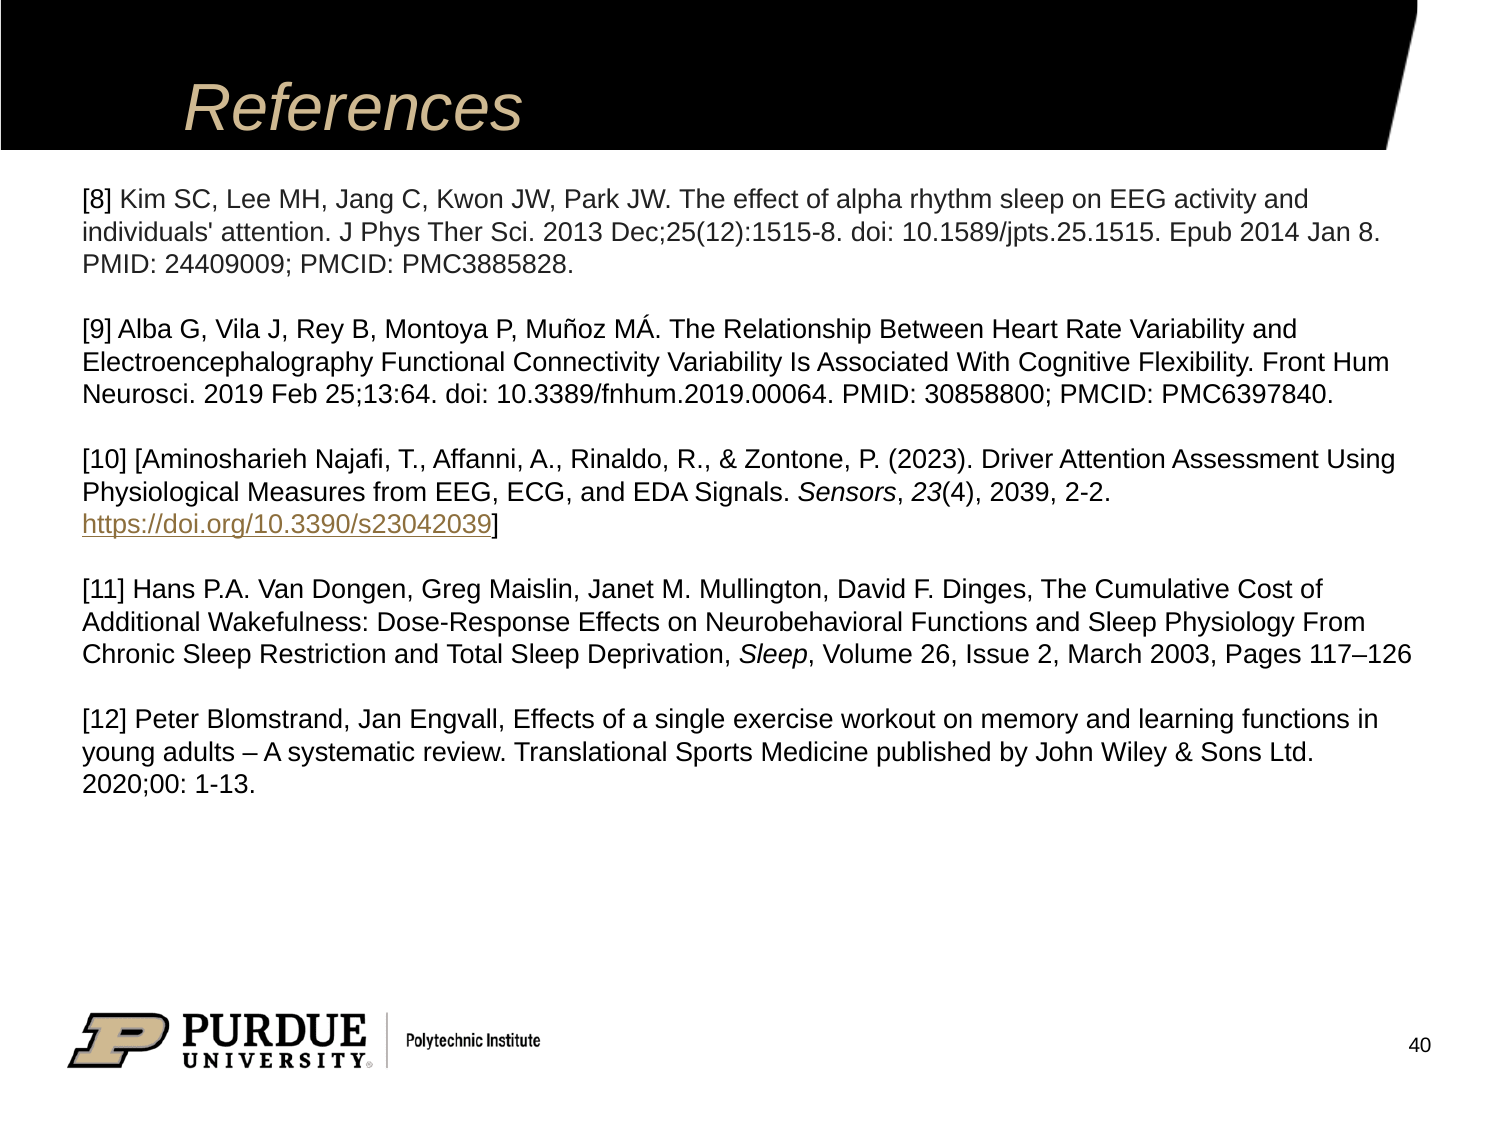

# References
[8] Kim SC, Lee MH, Jang C, Kwon JW, Park JW. The effect of alpha rhythm sleep on EEG activity and individuals' attention. J Phys Ther Sci. 2013 Dec;25(12):1515-8. doi: 10.1589/jpts.25.1515. Epub 2014 Jan 8. PMID: 24409009; PMCID: PMC3885828.

[9] Alba G, Vila J, Rey B, Montoya P, Muñoz MÁ. The Relationship Between Heart Rate Variability and Electroencephalography Functional Connectivity Variability Is Associated With Cognitive Flexibility. Front Hum Neurosci. 2019 Feb 25;13:64. doi: 10.3389/fnhum.2019.00064. PMID: 30858800; PMCID: PMC6397840.

[10] [Aminosharieh Najafi, T., Affanni, A., Rinaldo, R., & Zontone, P. (2023). Driver Attention Assessment Using Physiological Measures from EEG, ECG, and EDA Signals. Sensors, 23(4), 2039, 2-2. https://doi.org/10.3390/s23042039]

[11] Hans P.A. Van Dongen, Greg Maislin, Janet M. Mullington, David F. Dinges, The Cumulative Cost of Additional Wakefulness: Dose-Response Effects on Neurobehavioral Functions and Sleep Physiology From Chronic Sleep Restriction and Total Sleep Deprivation, Sleep, Volume 26, Issue 2, March 2003, Pages 117–126

[12] Peter Blomstrand, Jan Engvall, Effects of a single exercise workout on memory and learning functions in young adults – A systematic review. Translational Sports Medicine published by John Wiley & Sons Ltd. 2020;00: 1-13.

40